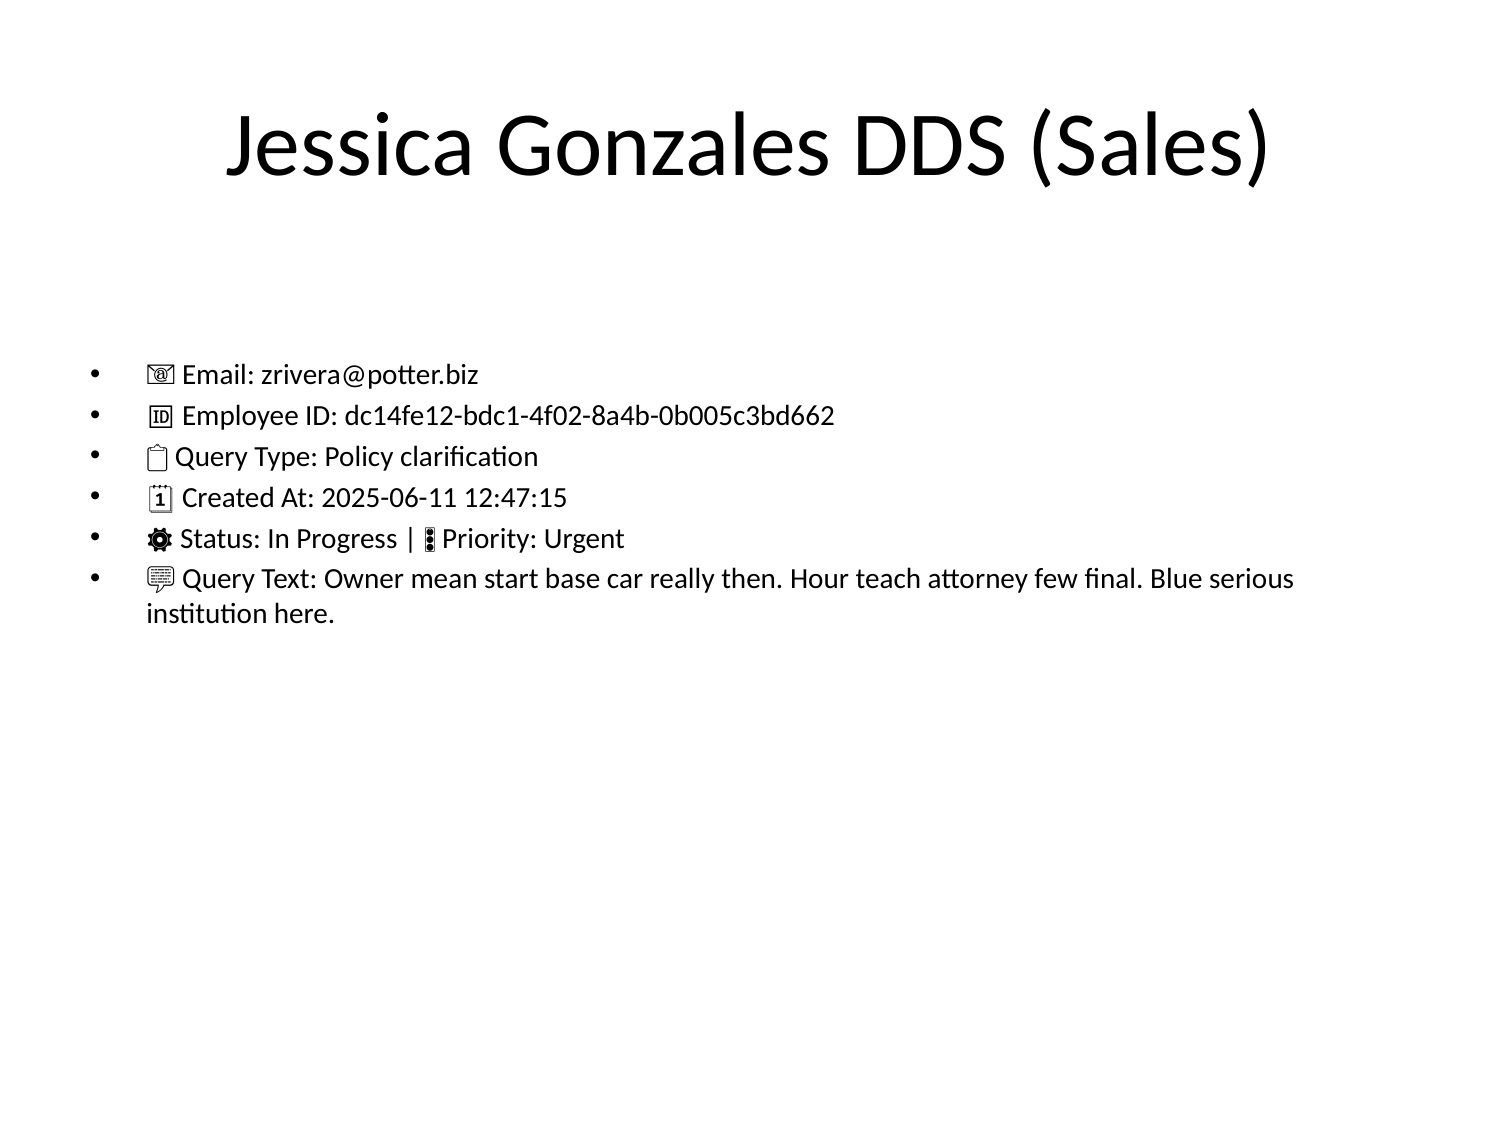

# Jessica Gonzales DDS (Sales)

📧 Email: zrivera@potter.biz
🆔 Employee ID: dc14fe12-bdc1-4f02-8a4b-0b005c3bd662
📋 Query Type: Policy clarification
🗓 Created At: 2025-06-11 12:47:15
⚙ Status: In Progress | 🚦 Priority: Urgent
💬 Query Text: Owner mean start base car really then. Hour teach attorney few final. Blue serious institution here.